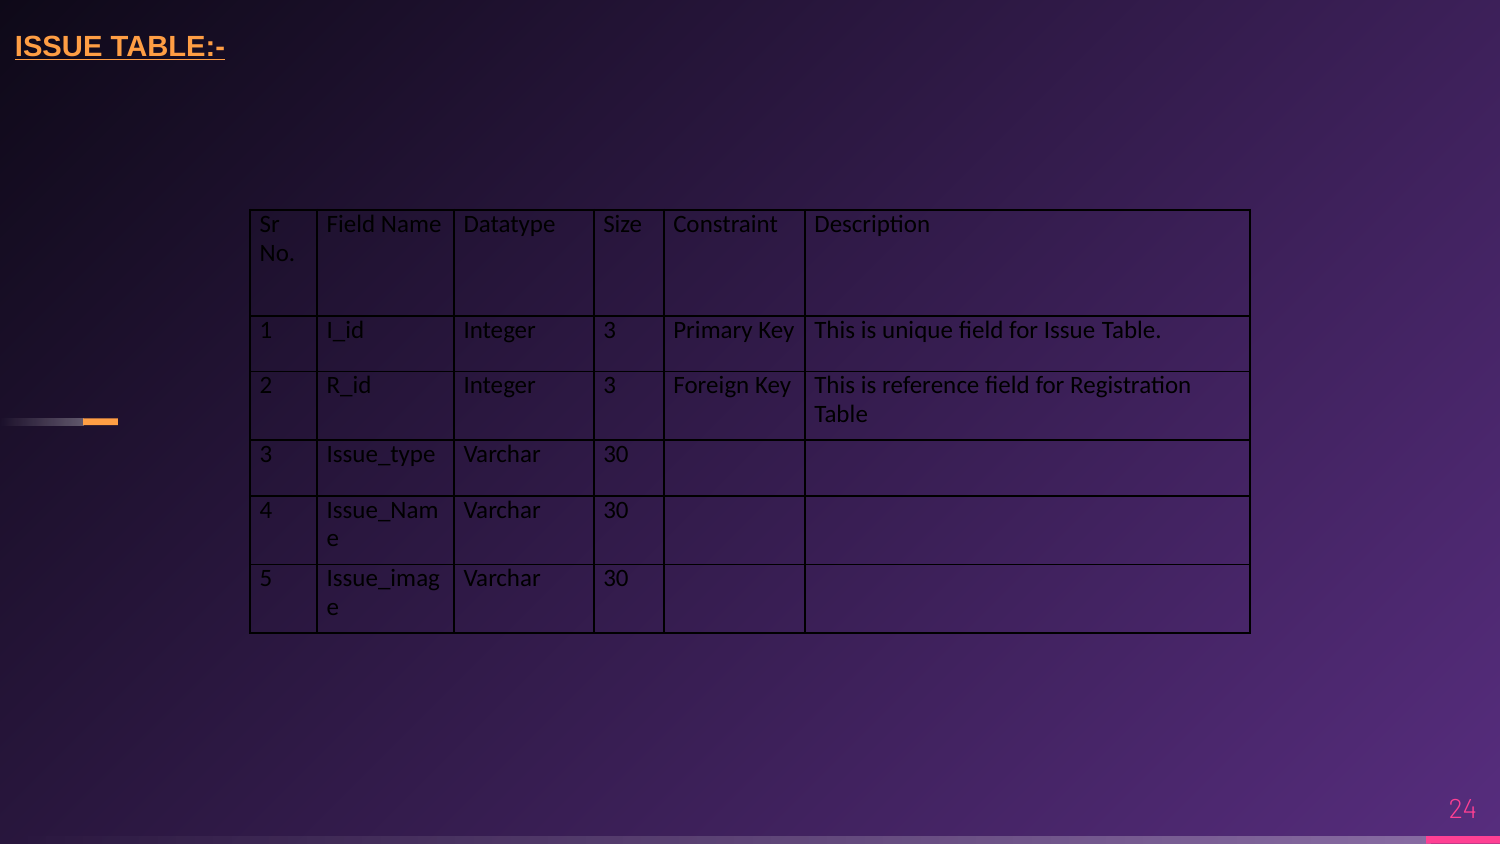

ISSUE TABLE:-
| Sr No. | Field Name | Datatype | Size | Constraint | Description |
| --- | --- | --- | --- | --- | --- |
| 1 | I\_id | Integer | 3 | Primary Key | This is unique field for Issue Table. |
| 2 | R\_id | Integer | 3 | Foreign Key | This is reference field for Registration Table |
| 3 | Issue\_type | Varchar | 30 |  |  |
| 4 | Issue\_Name | Varchar | 30 |  |  |
| 5 | Issue\_image | Varchar | 30 |  |  |
24